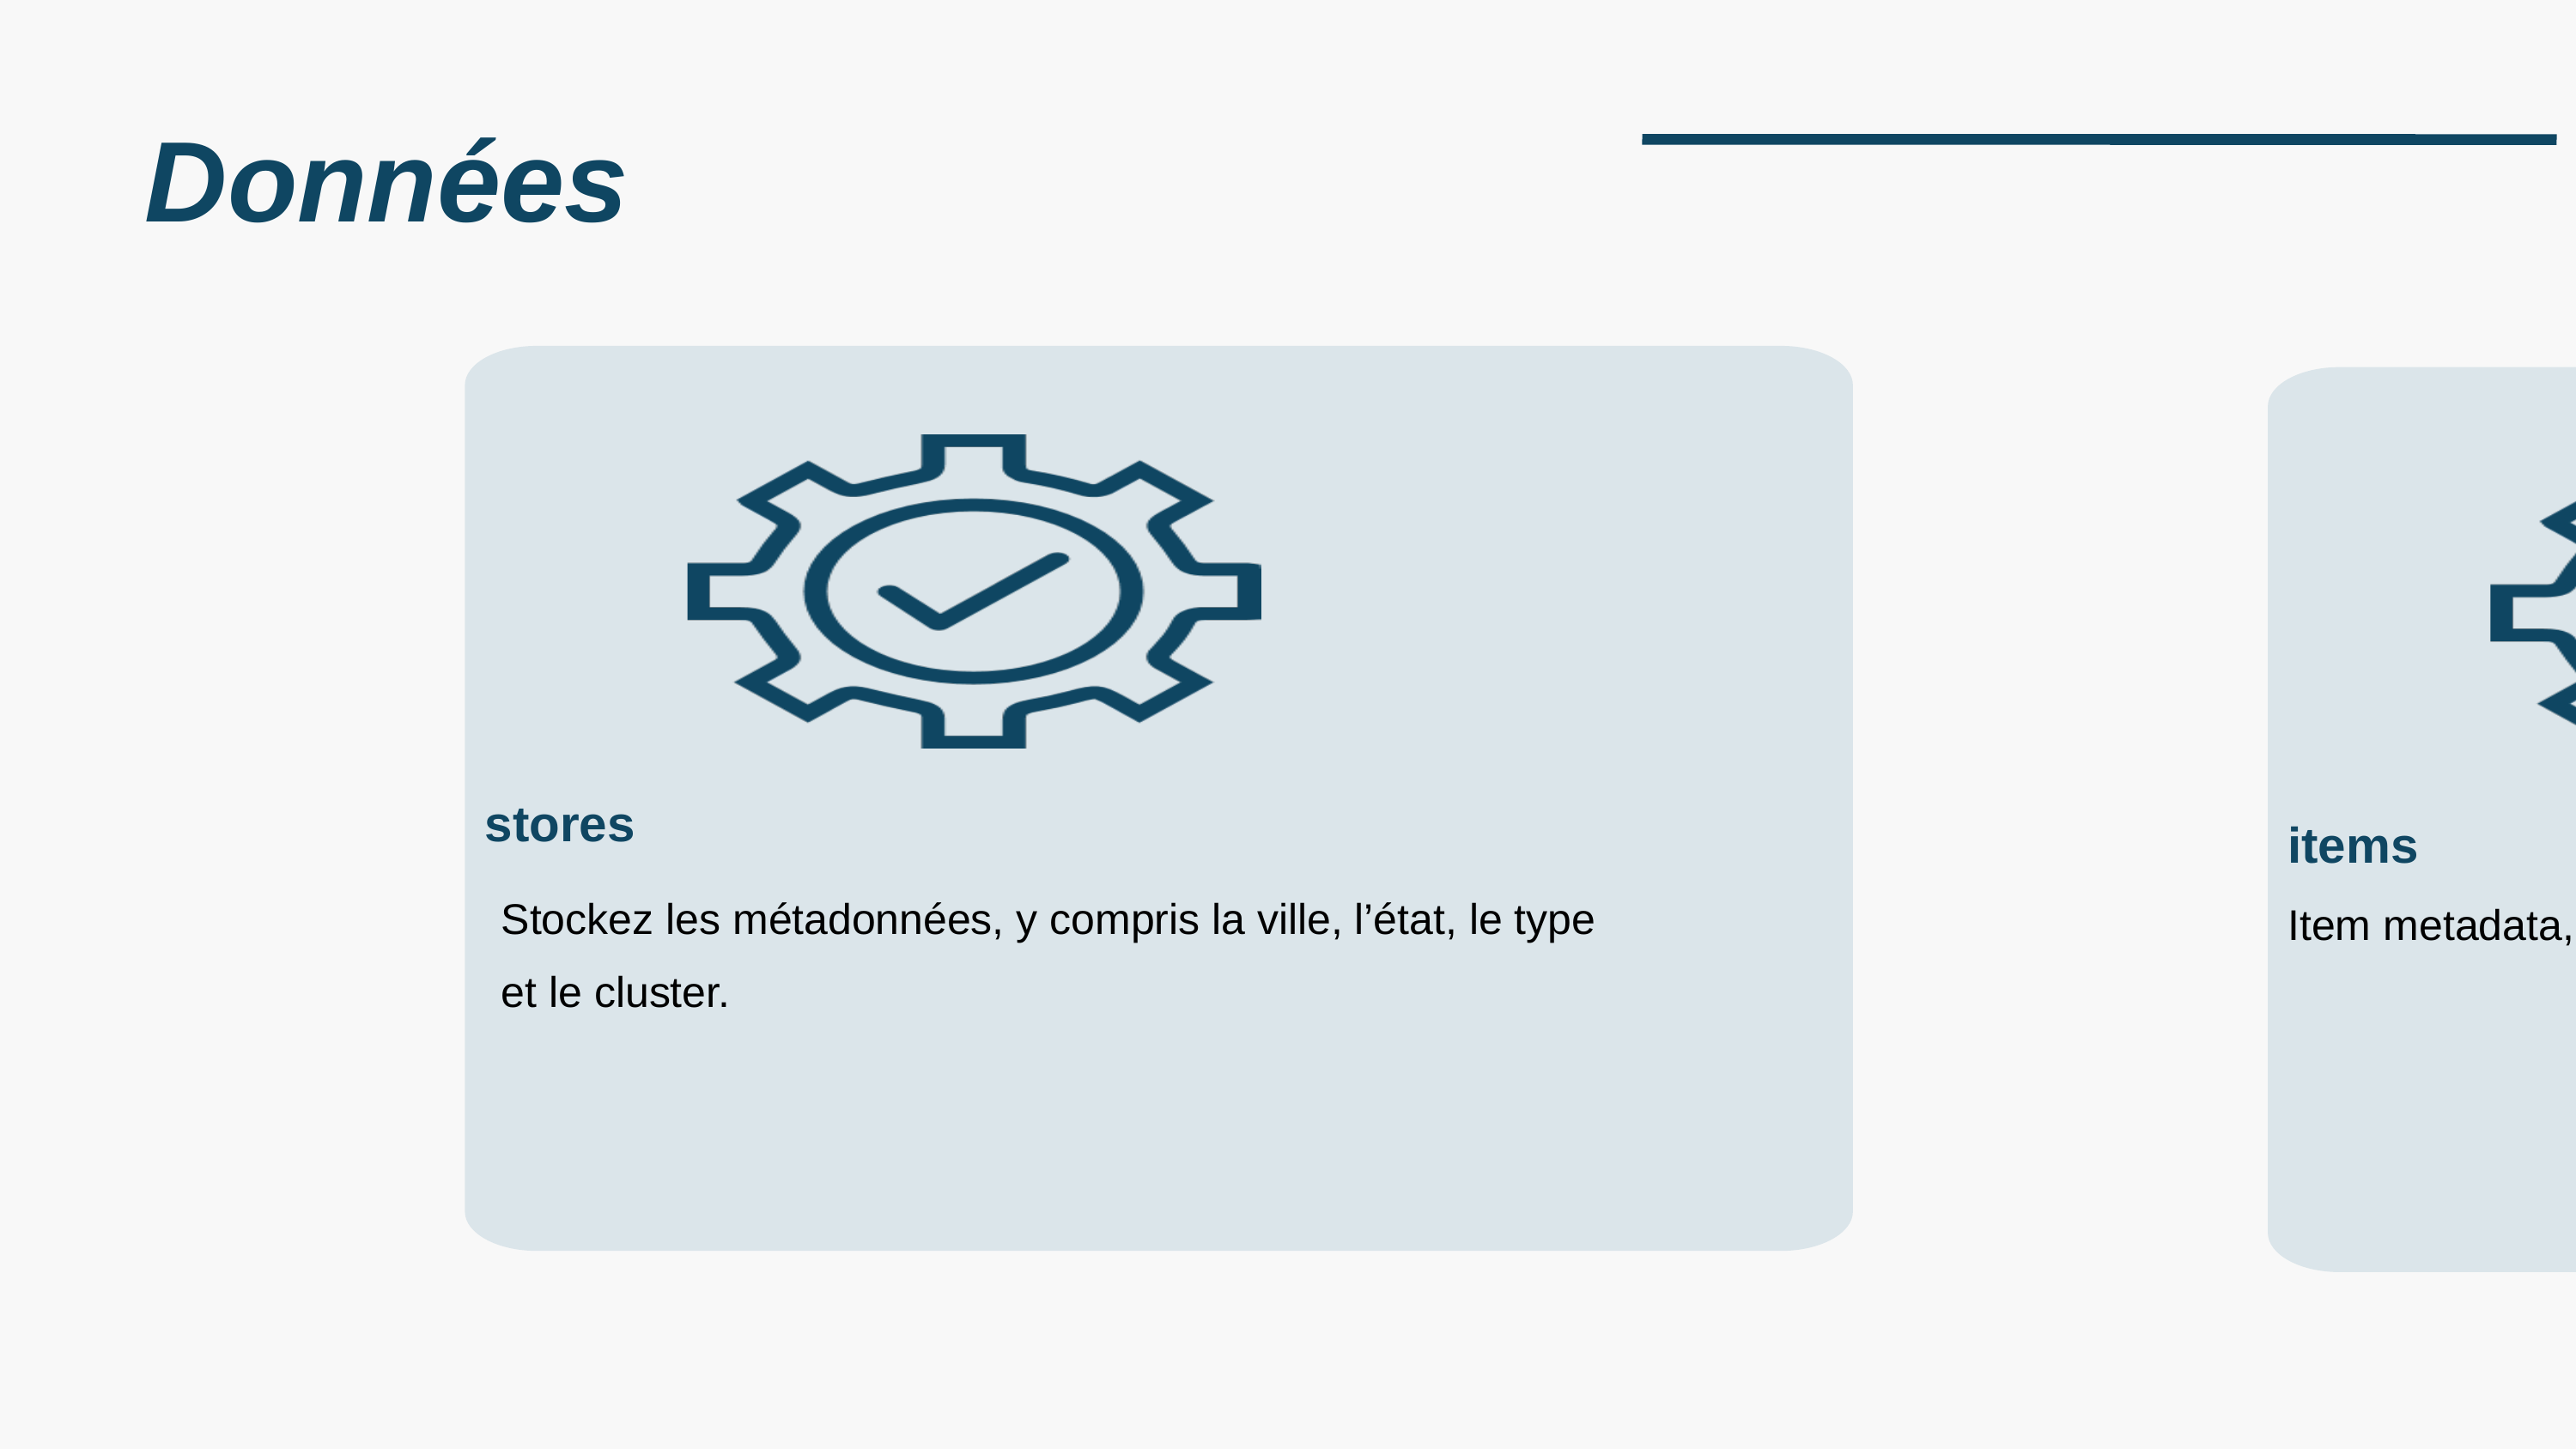

Données

transactions
stores
Train
test
items
holidays_events
oil
sample_submission
qui inclut le unit_sales par date, store_nbr et item_nbr ainsi qu’un ID unique pour étiqueter les lignes
avec la date, le store_nbr, item_nbr combinaisons à prévoir, ainsi que les informations en promotion.
Nombre de transactions de vente pour chaque date, store_nbr combinaison. Inclus uniquement pour la période des données d’entraînement.
Stockez les métadonnées, y compris la ville, l’état, le type et le cluster.
Item metadata, including family, class, and perishable.
Jours fériés et événements, avec métadonnées (description)
Prix quotidien du pétrole qui inclut les valeurs pendant la période des données d’entraînement et d’essai. (L’Équateur est un pays dépendant du pétrole et sa santé économique est très vulnérable aux chocs des prix du pétrole.)
A sample submission file in the correct format.